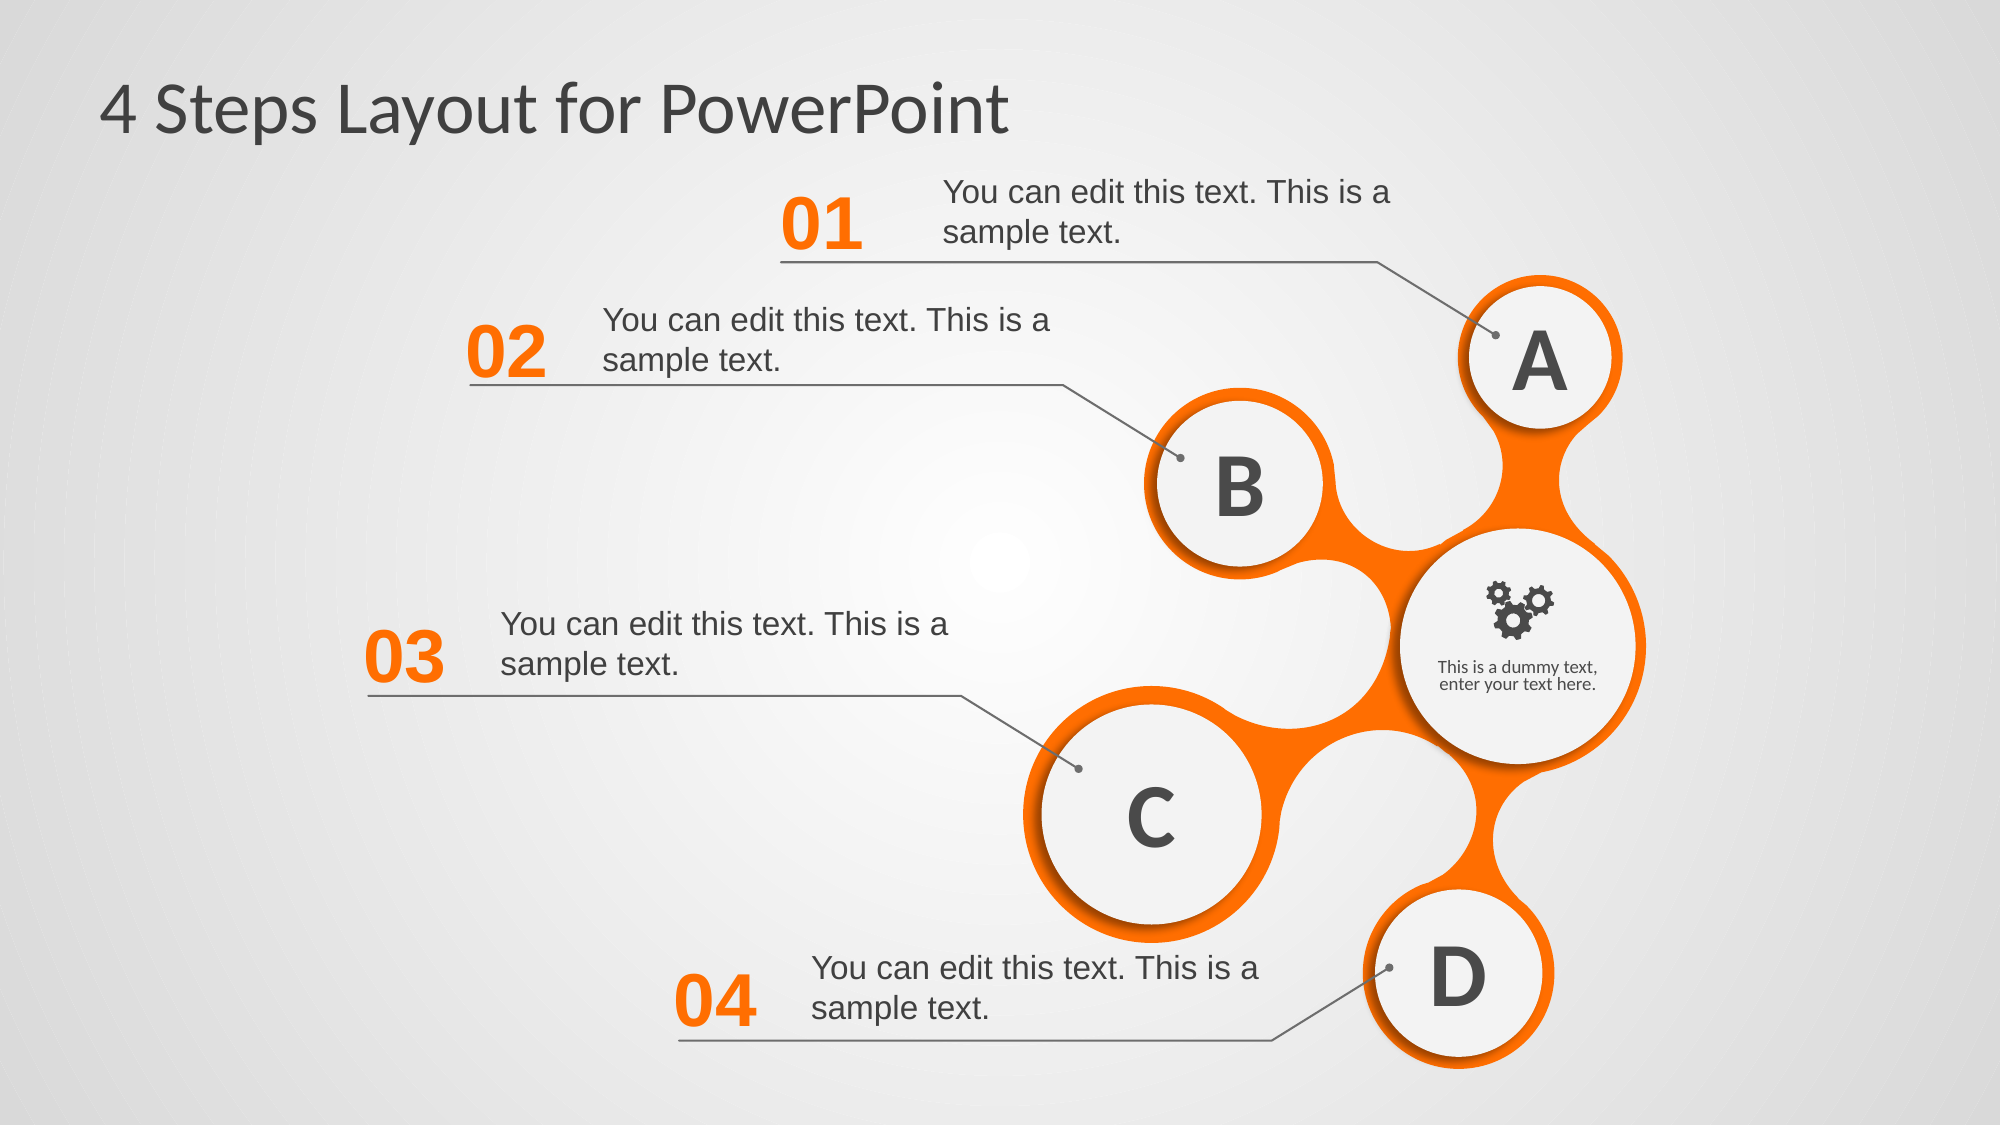

# 4 Steps Layout for PowerPoint
You can edit this text. This is a sample text.
01

A
You can edit this text. This is a sample text.
02

B

This is a dummy text, enter your text here.

You can edit this text. This is a sample text.
03

C
D
You can edit this text. This is a sample text.
04